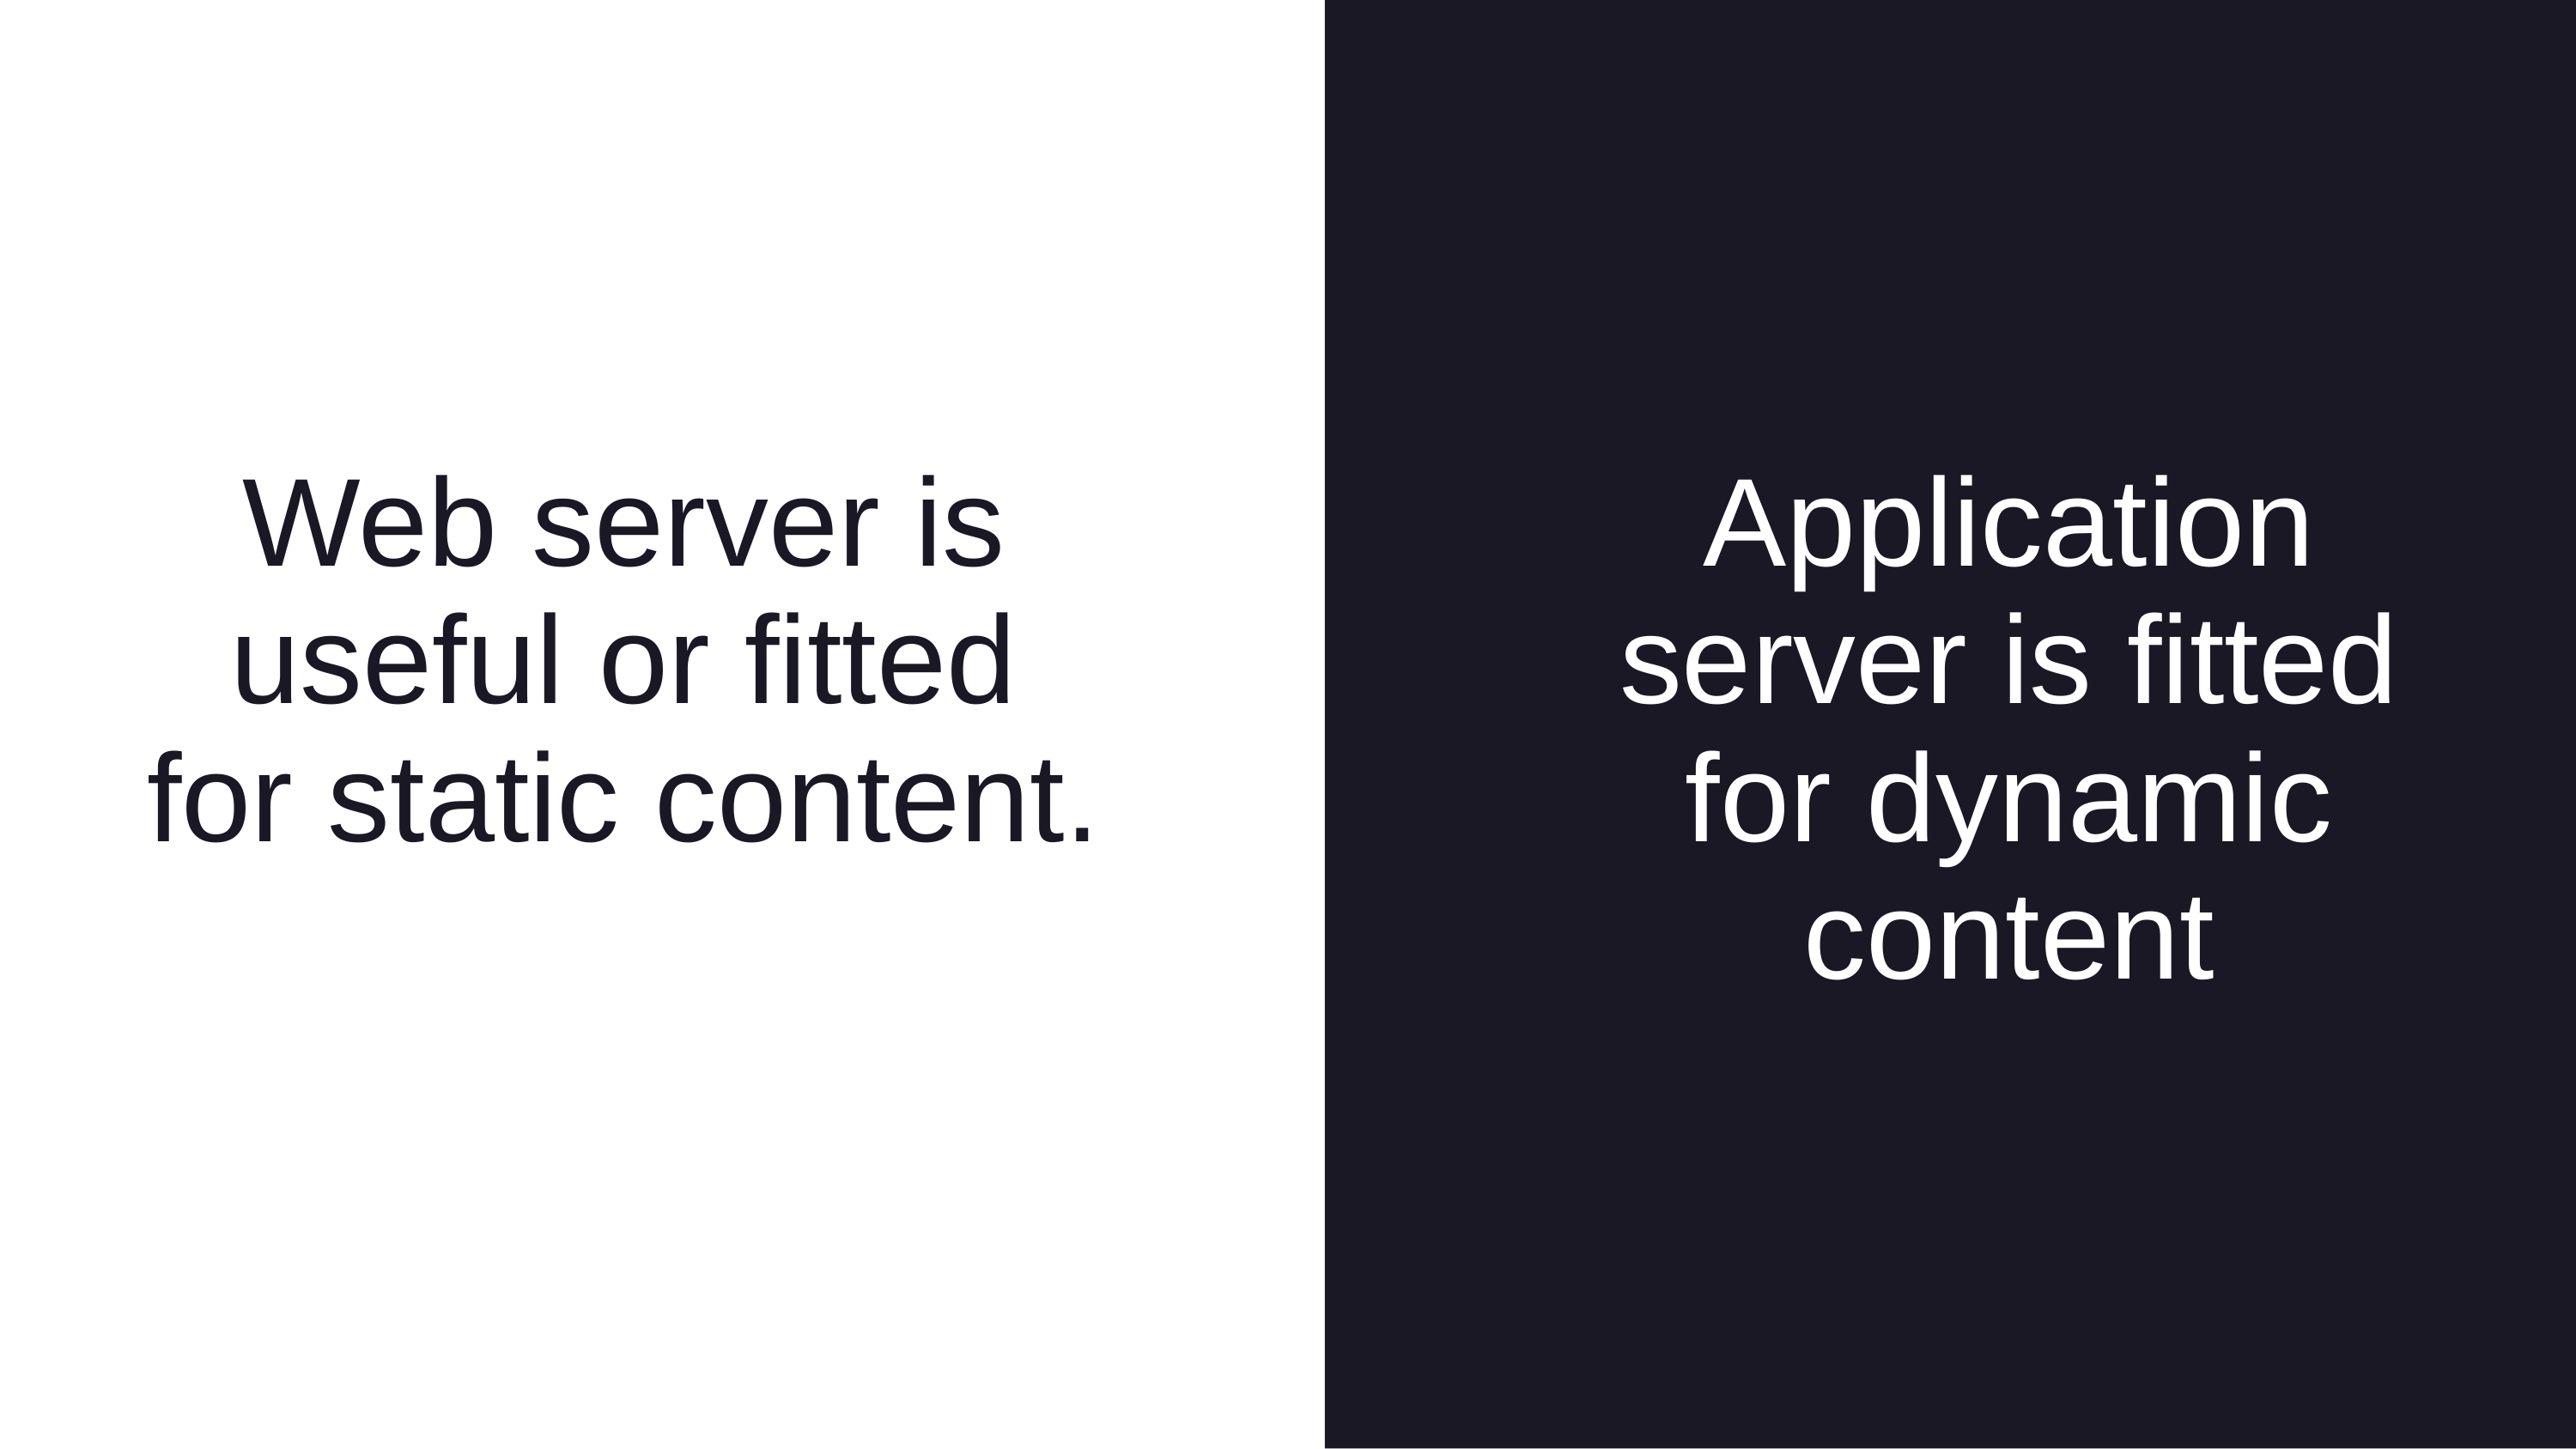

Web server is useful or fitted for static content.
Application server is fitted for dynamic content